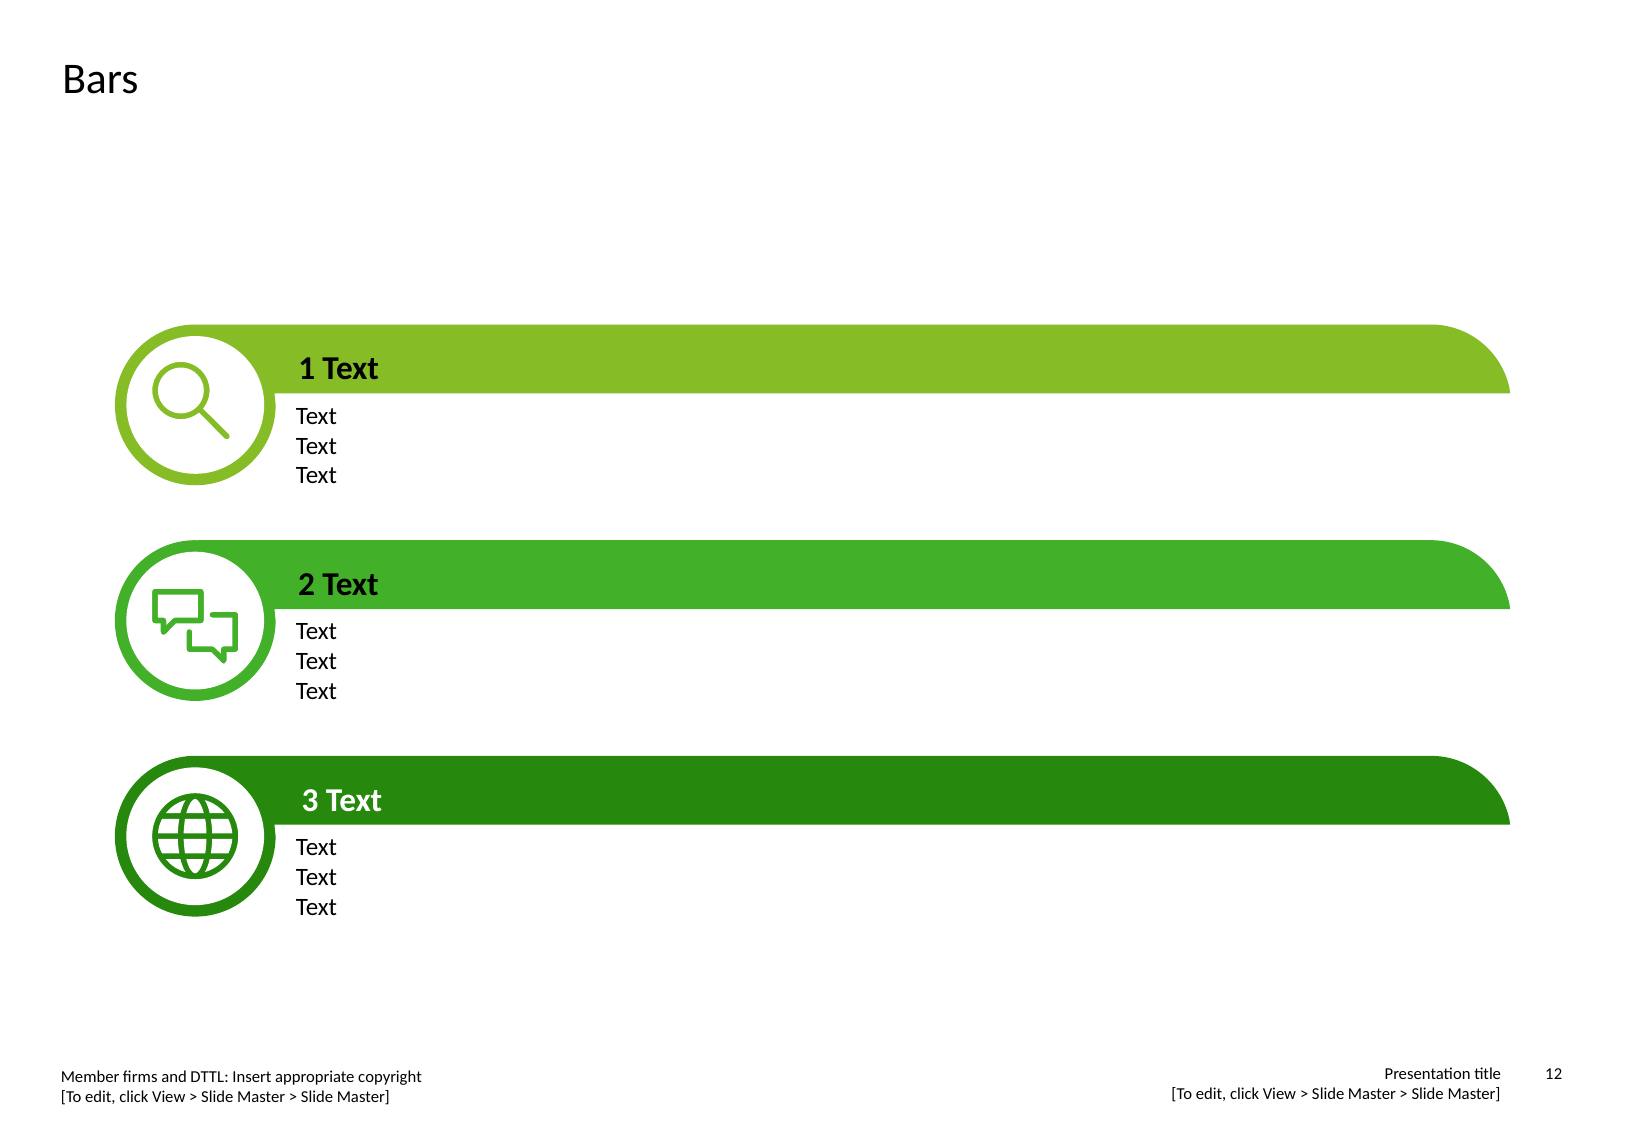

# Bars
       1 Text

Text
Text
Text
       2 Text

       3 Text

Text
Text
Text
Text
Text
Text